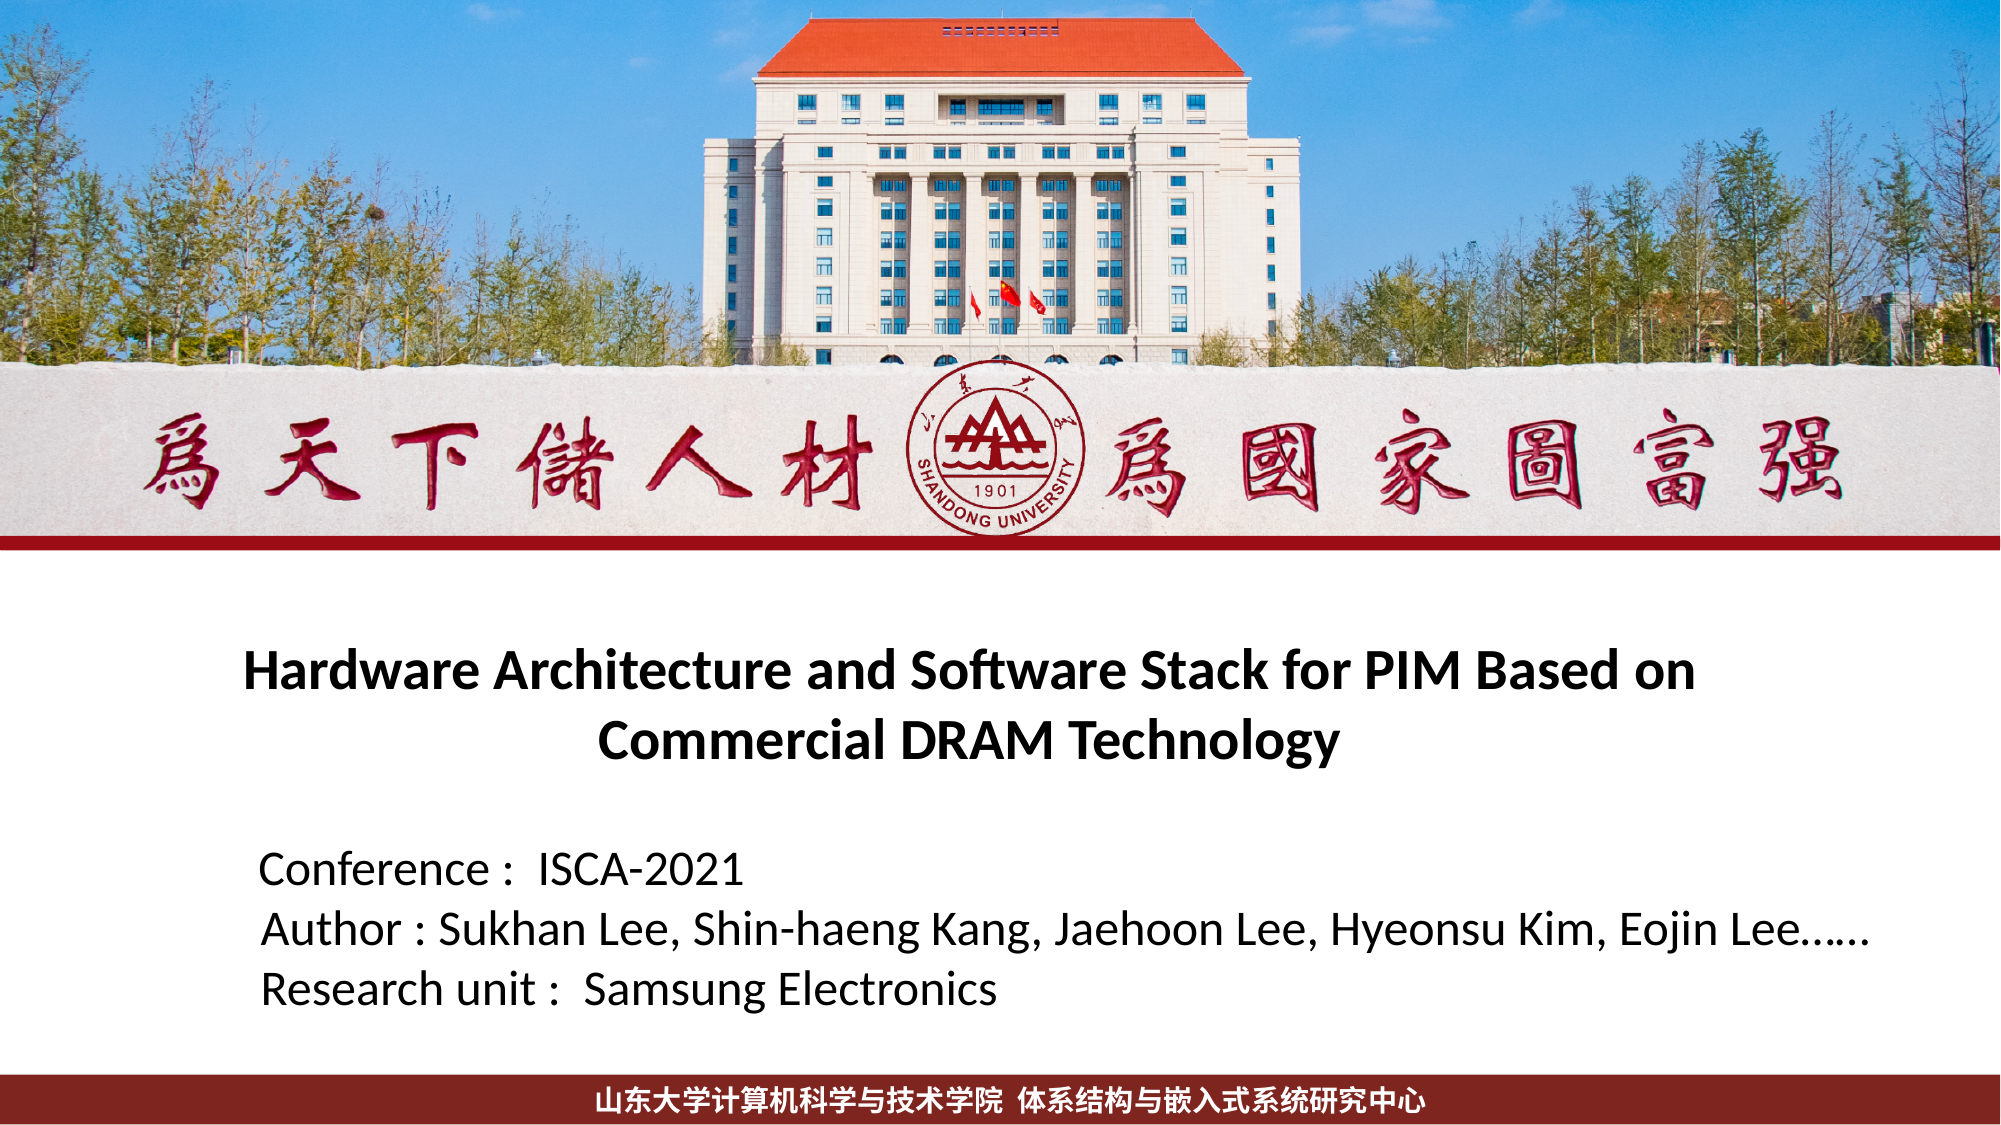

Hardware Architecture and Software Stack for PIM Based on Commercial DRAM Technology
   Conference :  ISCA-2021
   Author : Sukhan Lee, Shin-haeng Kang, Jaehoon Lee, Hyeonsu Kim, Eojin Lee……
   Research unit :  Samsung Electronics